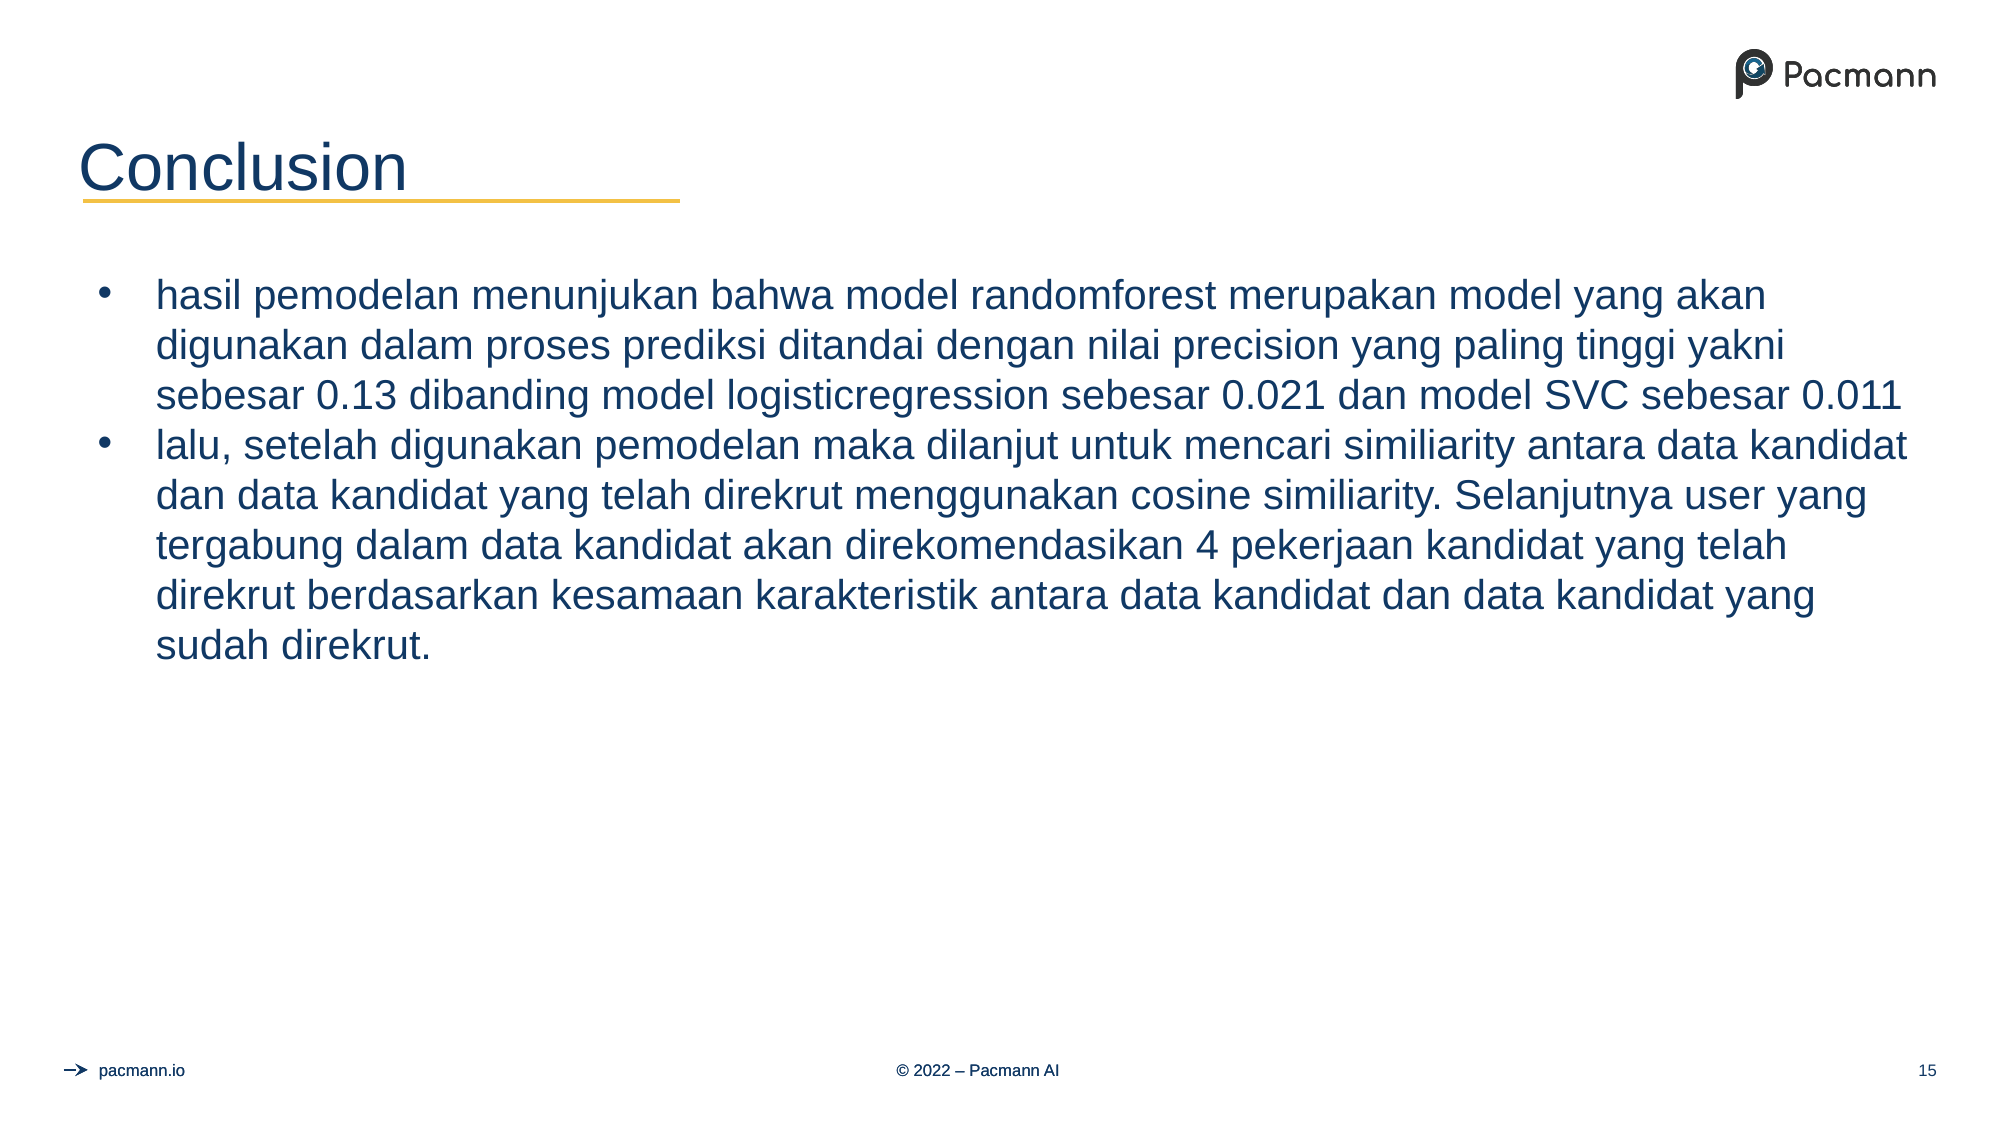

# Conclusion
hasil pemodelan menunjukan bahwa model randomforest merupakan model yang akan digunakan dalam proses prediksi ditandai dengan nilai precision yang paling tinggi yakni sebesar 0.13 dibanding model logisticregression sebesar 0.021 dan model SVC sebesar 0.011
lalu, setelah digunakan pemodelan maka dilanjut untuk mencari similiarity antara data kandidat dan data kandidat yang telah direkrut menggunakan cosine similiarity. Selanjutnya user yang tergabung dalam data kandidat akan direkomendasikan 4 pekerjaan kandidat yang telah direkrut berdasarkan kesamaan karakteristik antara data kandidat dan data kandidat yang sudah direkrut.